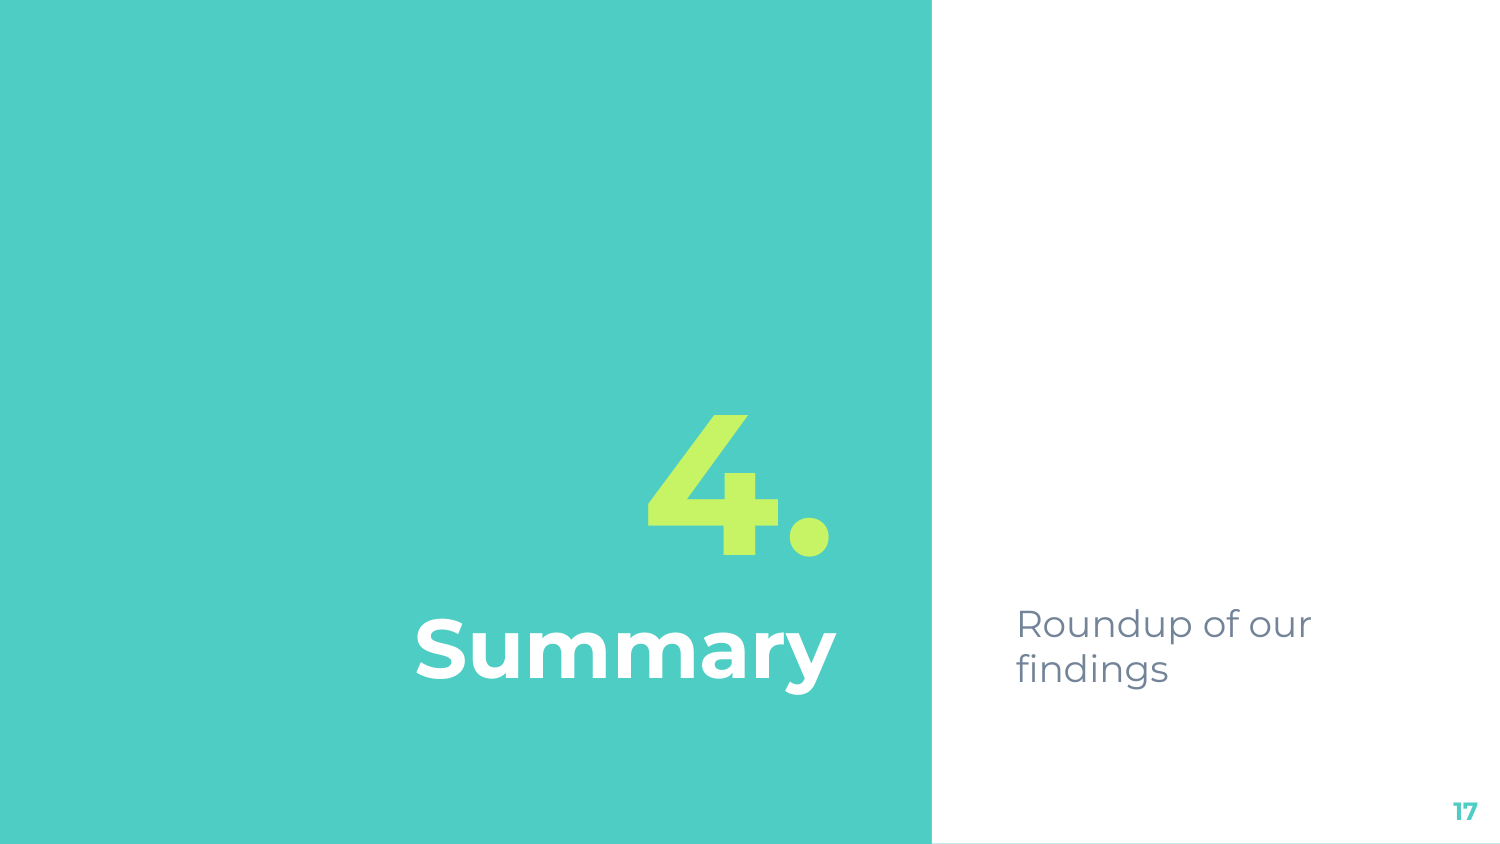

Roundup of our findings
# 4.
Summary
17